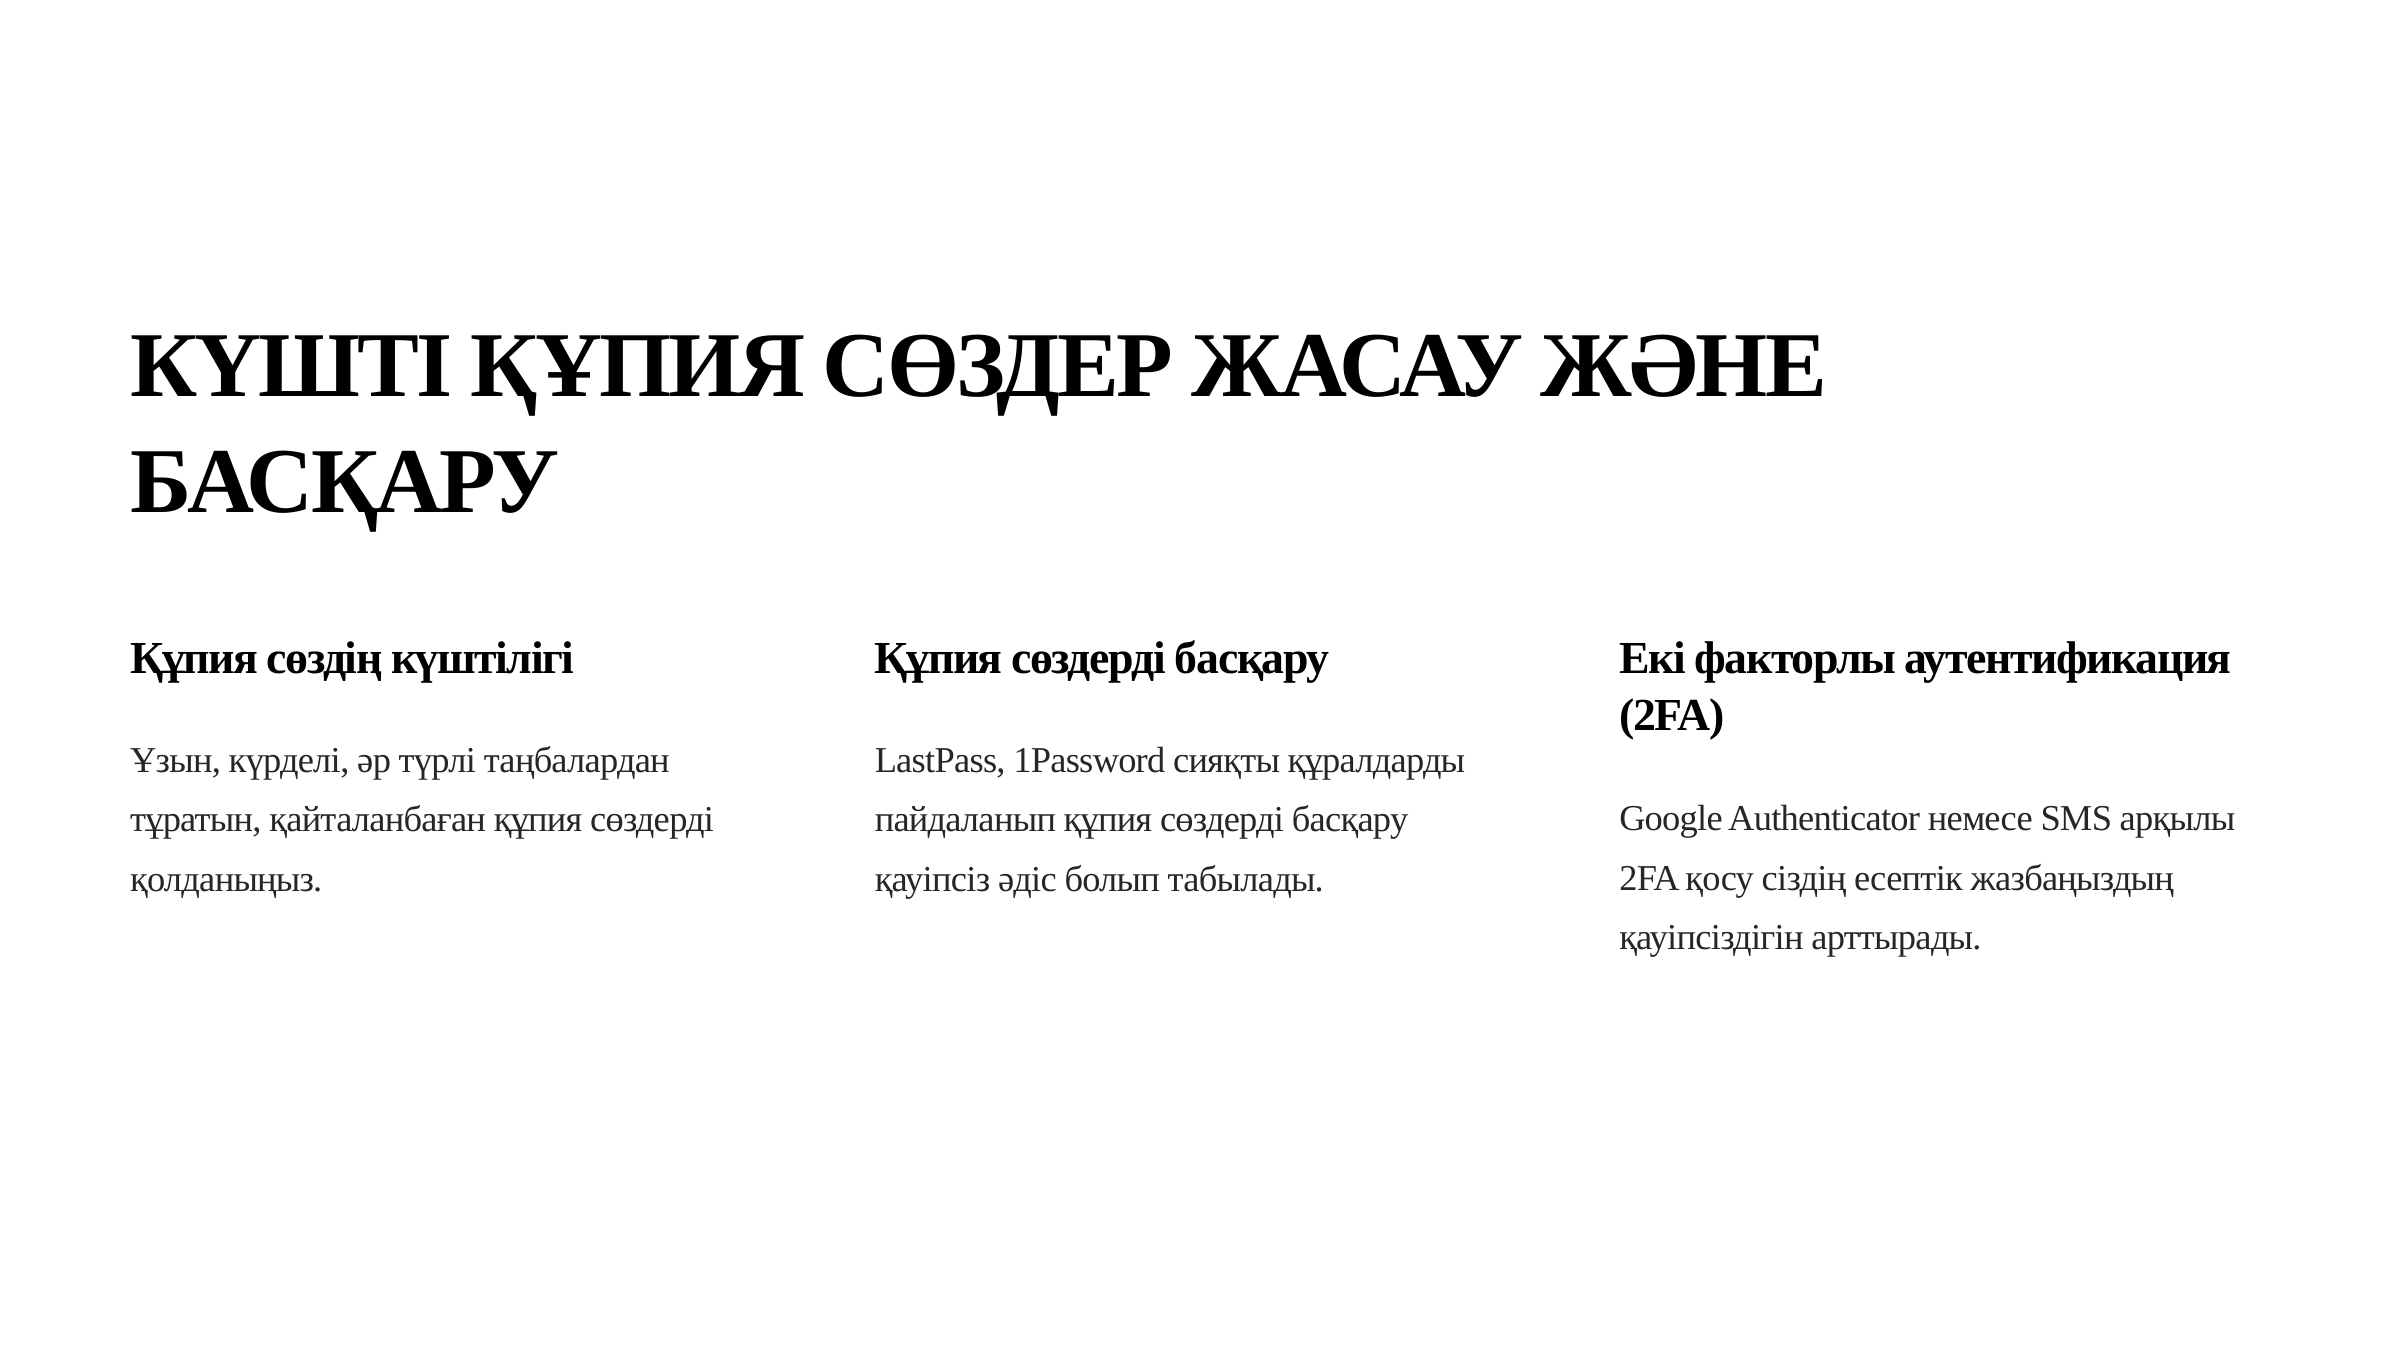

КҮШТІ ҚҰПИЯ СӨЗДЕР ЖАСАУ ЖӘНЕ БАСҚАРУ
Құпия сөздің күштілігі
Құпия сөздерді басқару
Екі факторлы аутентификация (2FA)
Ұзын, күрделі, әр түрлі таңбалардан тұратын, қайталанбаған құпия сөздерді қолданыңыз.
LastPass, 1Password сияқты құралдарды пайдаланып құпия сөздерді басқару қауіпсіз әдіс болып табылады.
Google Authenticator немесе SMS арқылы 2FA қосу сіздің есептік жазбаңыздың қауіпсіздігін арттырады.